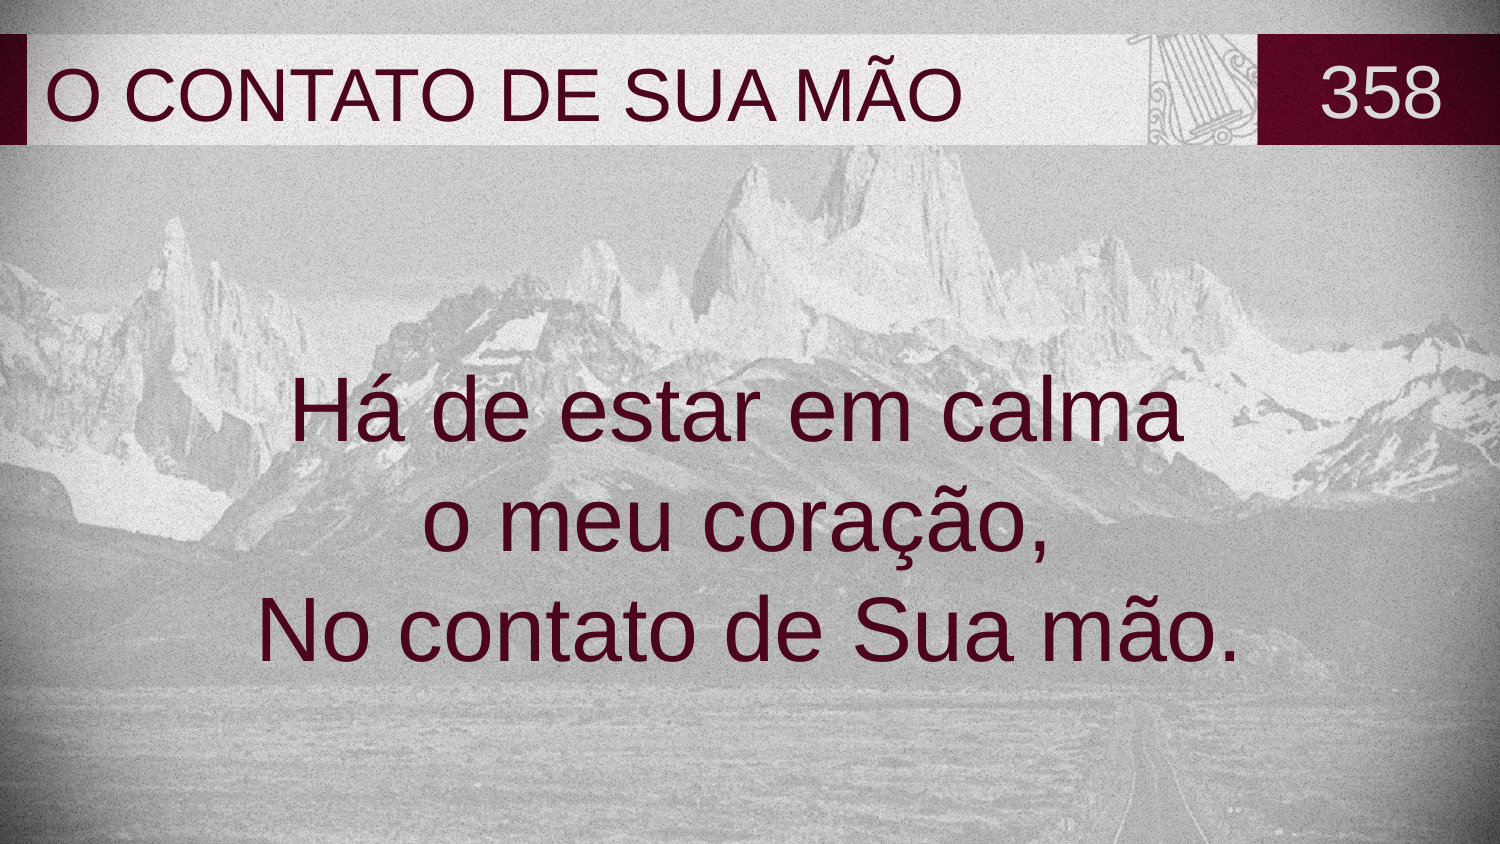

# O CONTATO DE SUA MÃO
358
Há de estar em calma
o meu coração,
No contato de Sua mão.